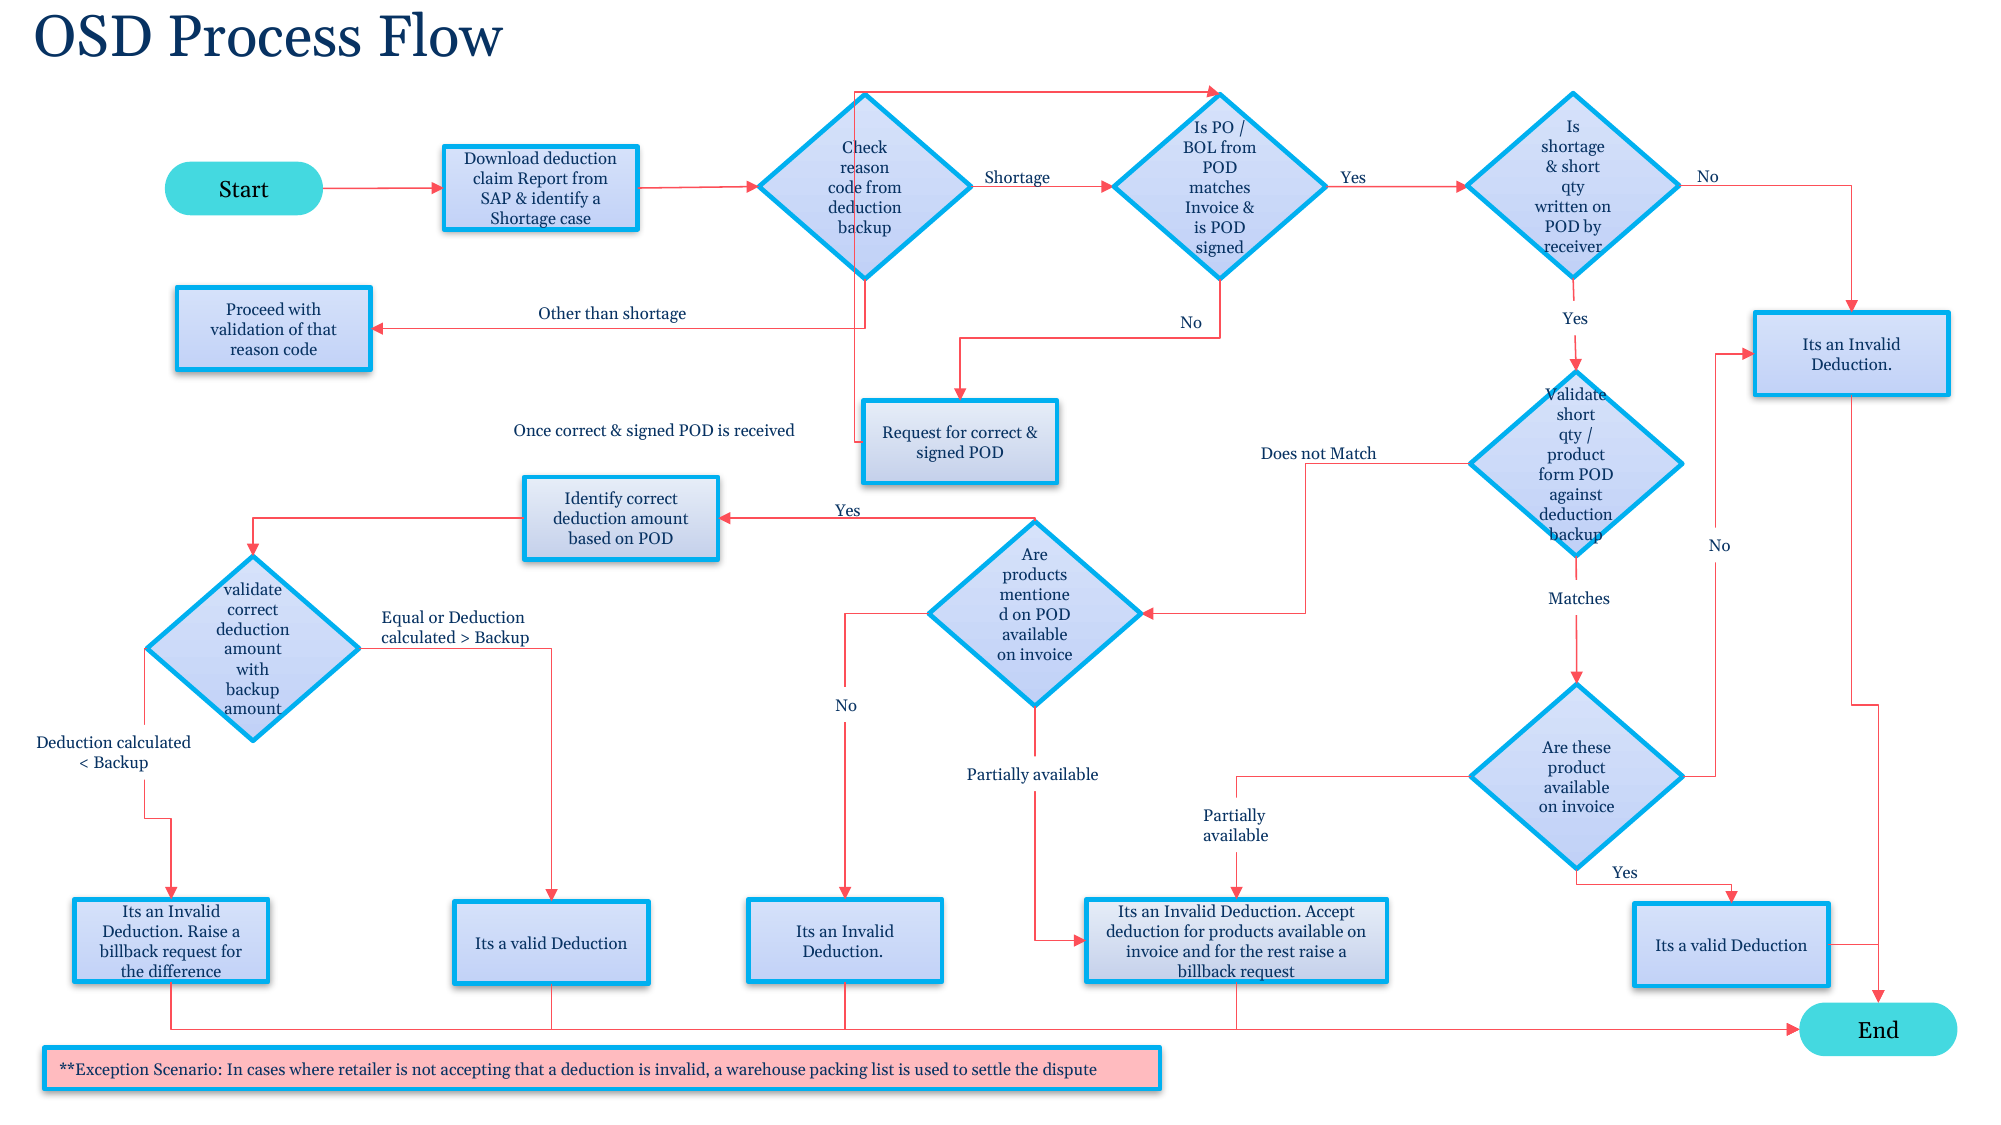

OSD Process Flow
Is shortage & short qty written on POD by receiver
Check reason code from deduction backup
Is PO / BOL from POD matches Invoice & is POD signed
Download deduction claim Report from SAP & identify a Shortage case
No
Yes
Shortage

Start
Proceed with validation of that reason code
Other than shortage

Yes
No
Its an Invalid Deduction.
Validate short qty / product form POD against deduction backup
Request for correct & signed POD
Once correct & signed POD is received
Does not Match
Identify correct deduction amount based on POD
Yes
Are products mentioned on POD available on invoice

No
validate correct deduction amount with backup amount
Matches
Equal or Deduction calculated > Backup
Are these product available on invoice
No
Deduction calculated < Backup
Partially available
Partially available
Yes
Its an Invalid Deduction. Raise a billback request for the difference
Its an Invalid Deduction. Accept deduction for products available on invoice and for the rest raise a billback request
Its an Invalid Deduction.
Its a valid Deduction
Its a valid Deduction
End
**Exception Scenario: In cases where retailer is not accepting that a deduction is invalid, a warehouse packing list is used to settle the dispute